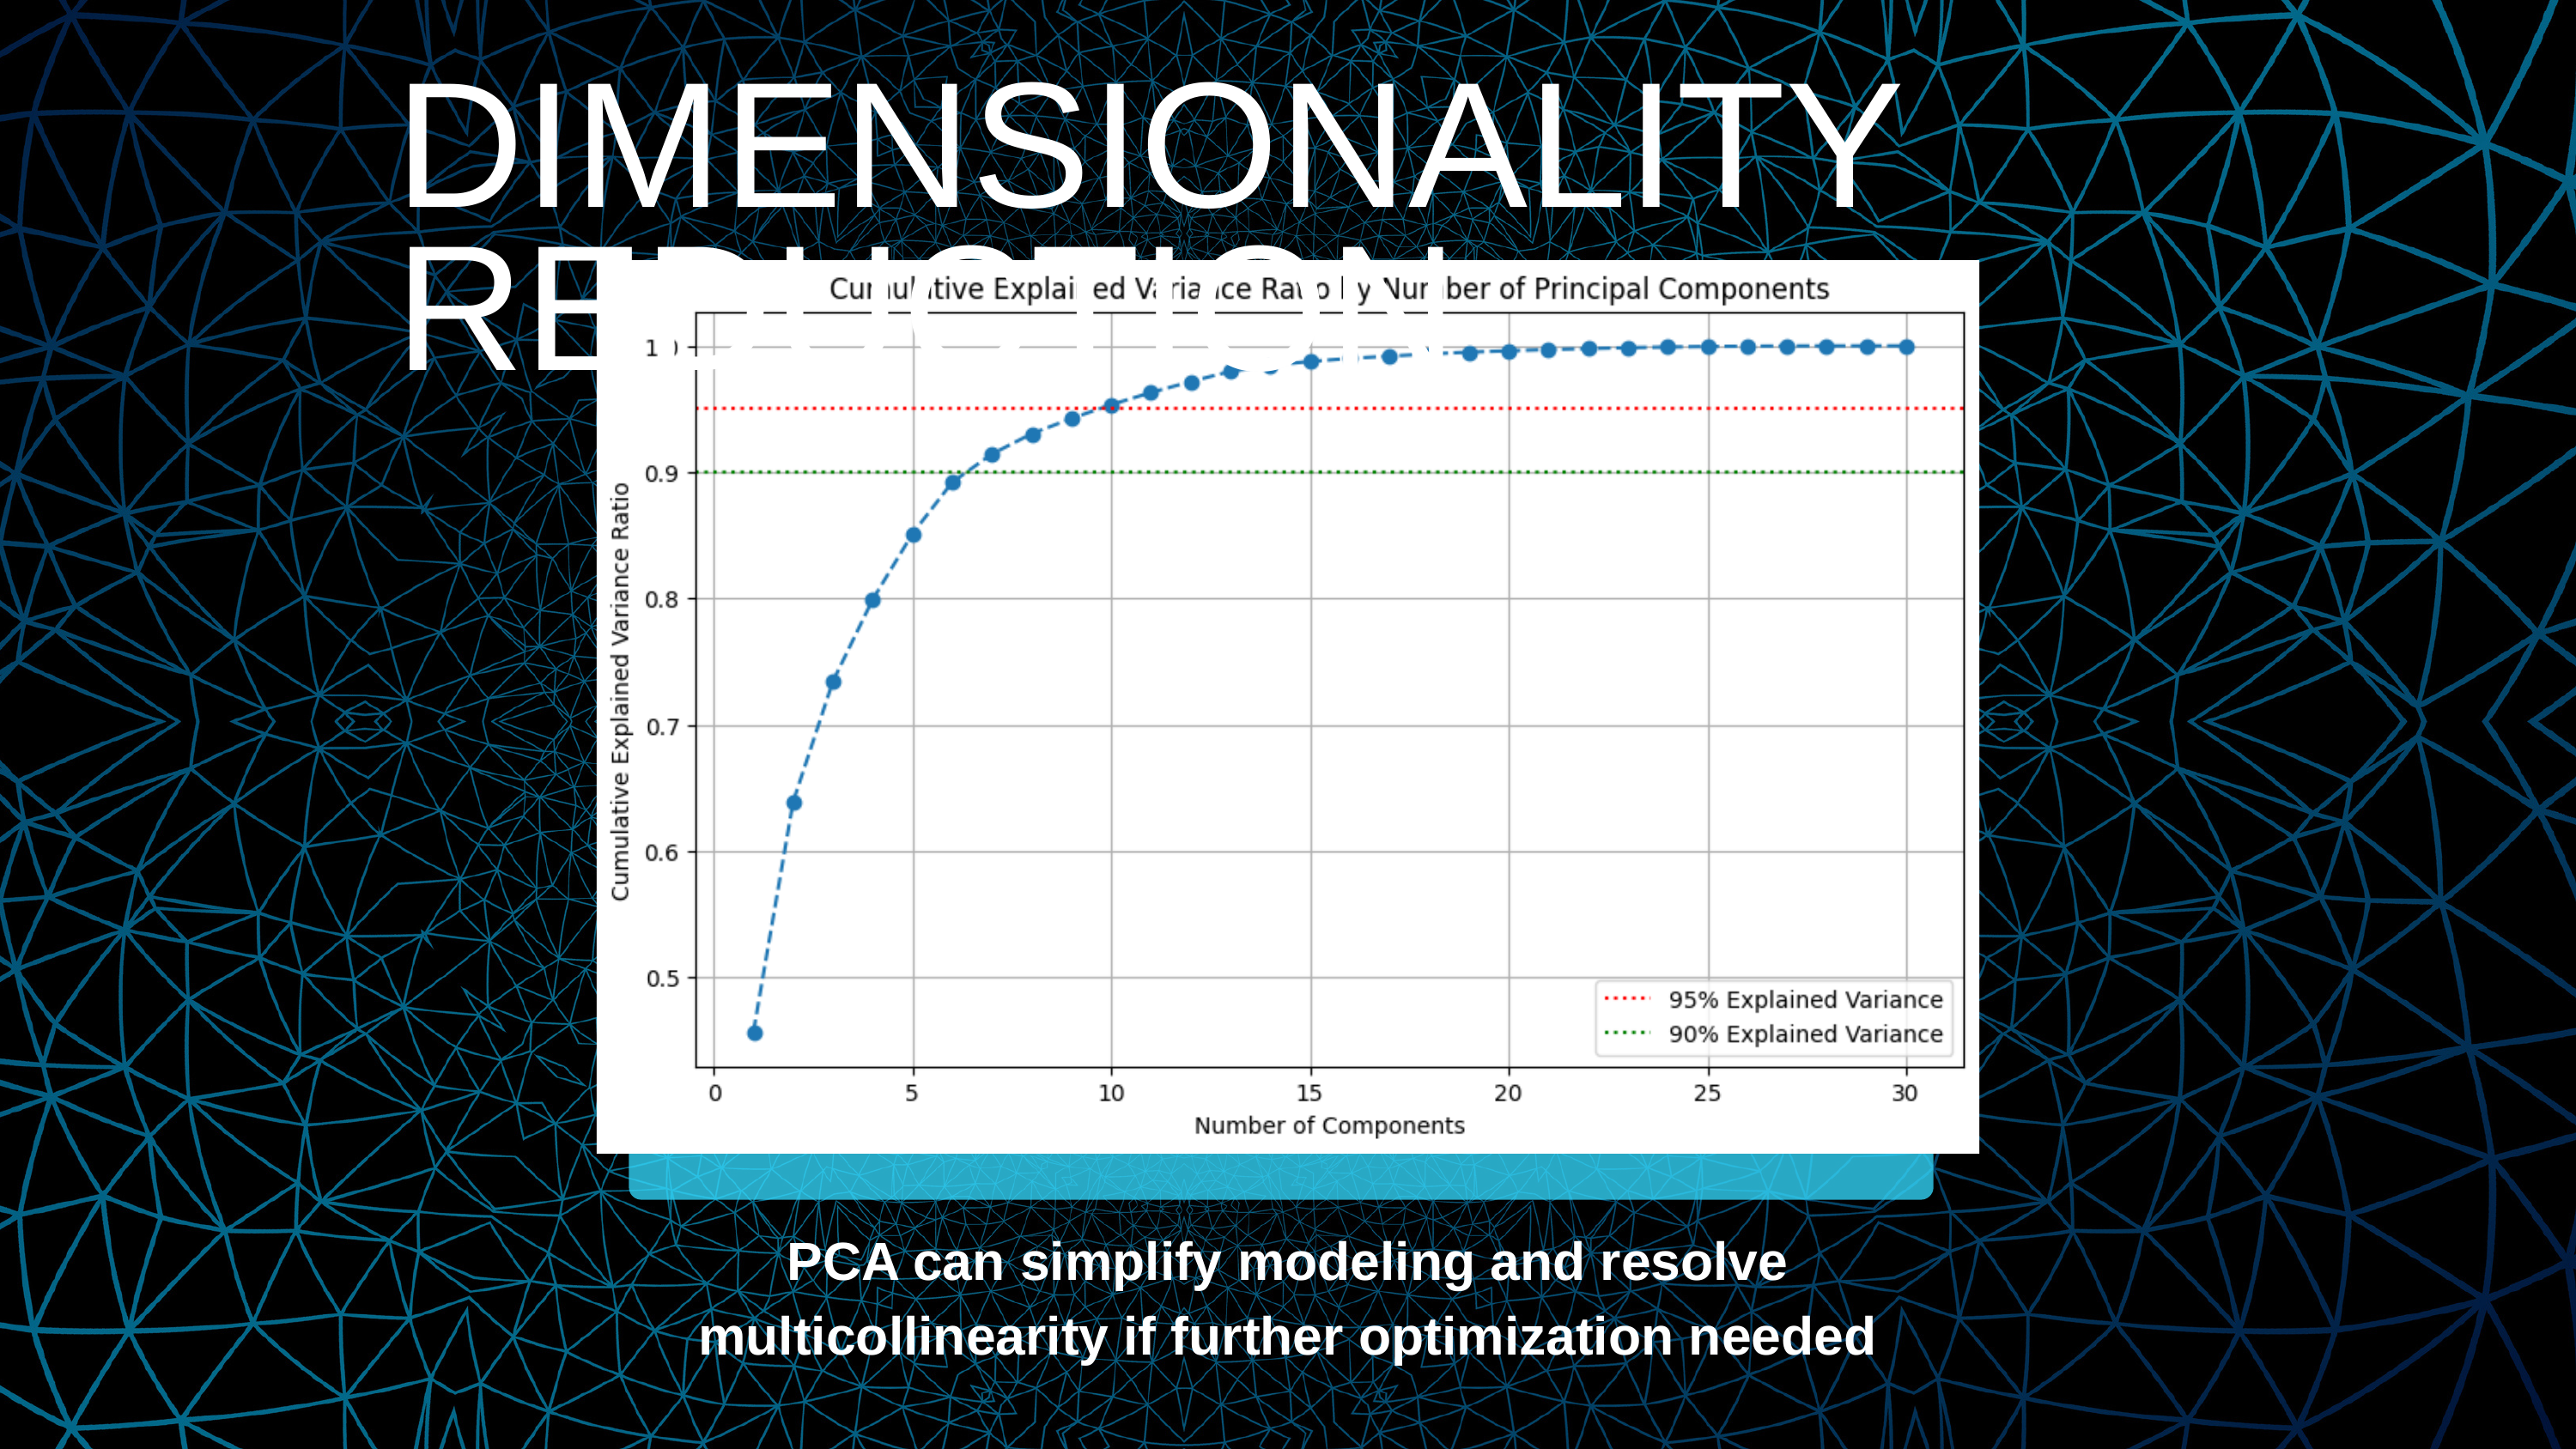

DIMENSIONALITY REDUCTION

PCA can simplify modeling and resolve multicollinearity if further optimization needed